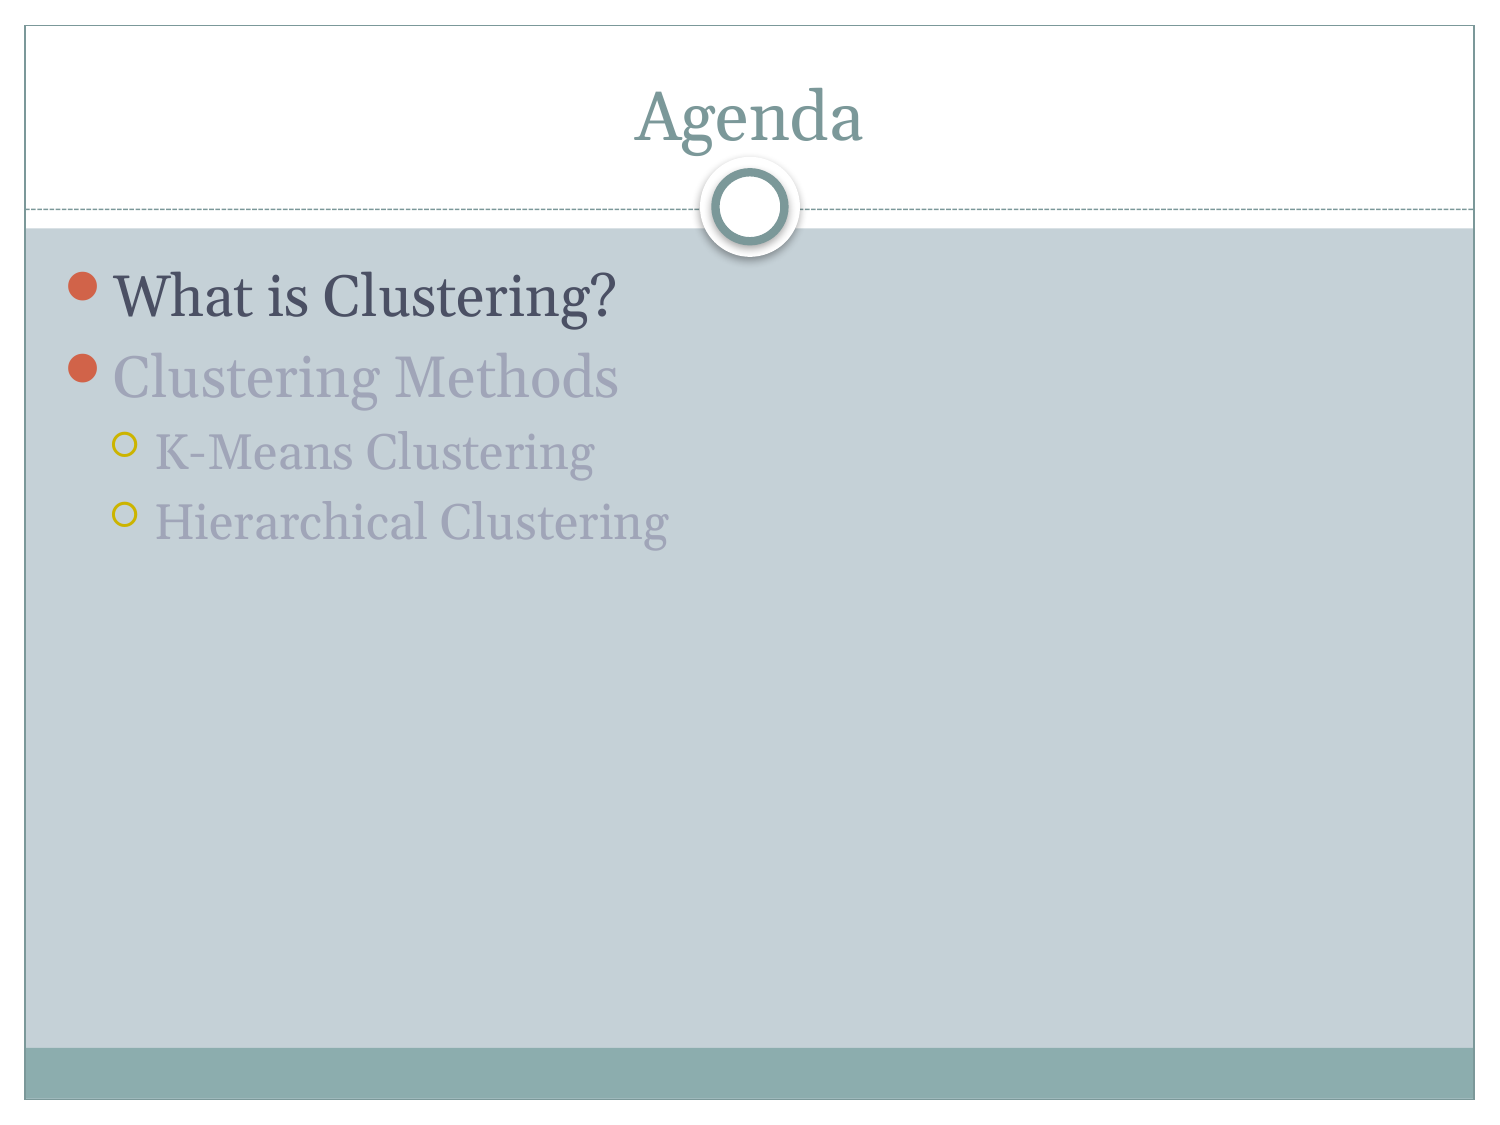

# Agenda

What is Clustering?
Clustering Methods
K-Means Clustering
Hierarchical Clustering